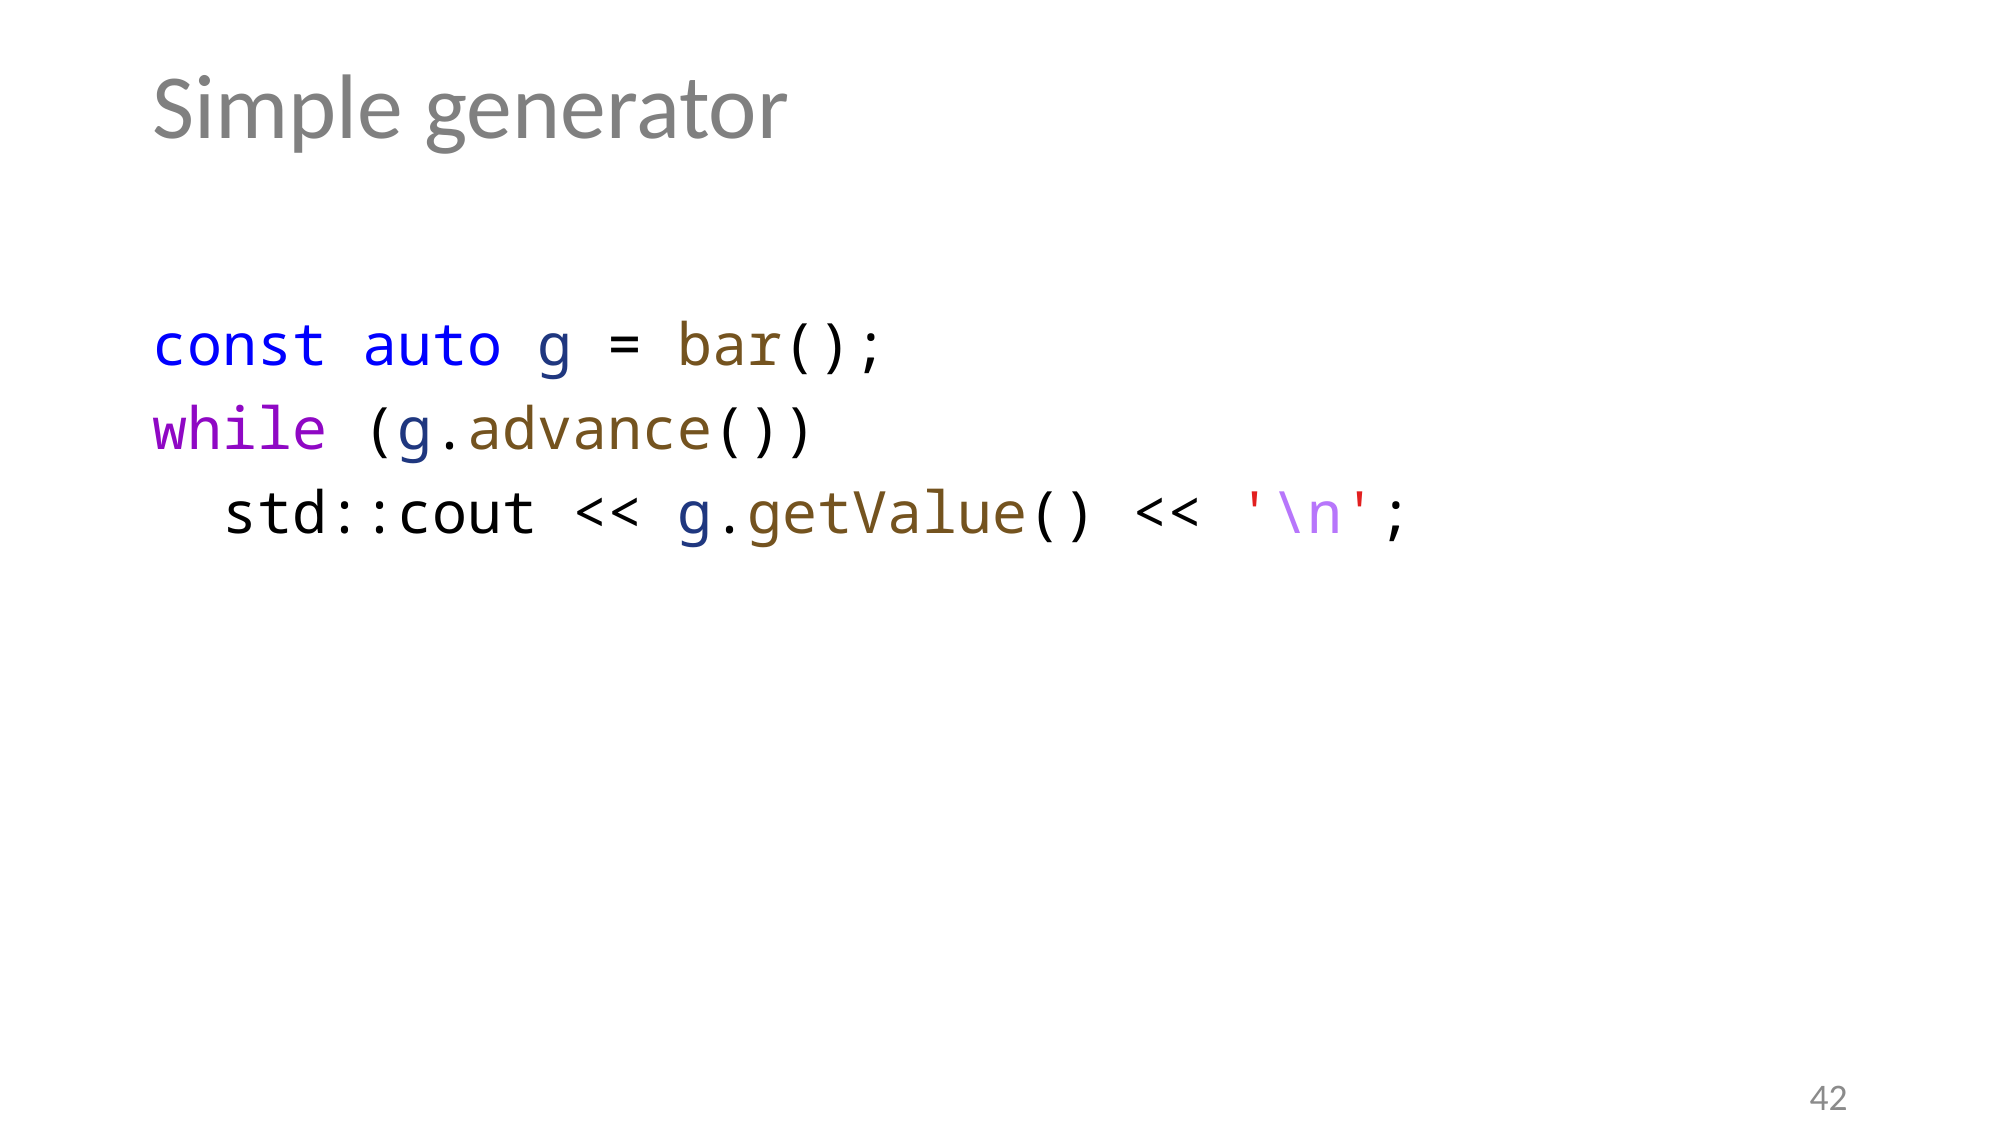

# Simple generator

const auto g = bar();
while (g.advance())
  std::cout << g.getValue() << '\n';
42